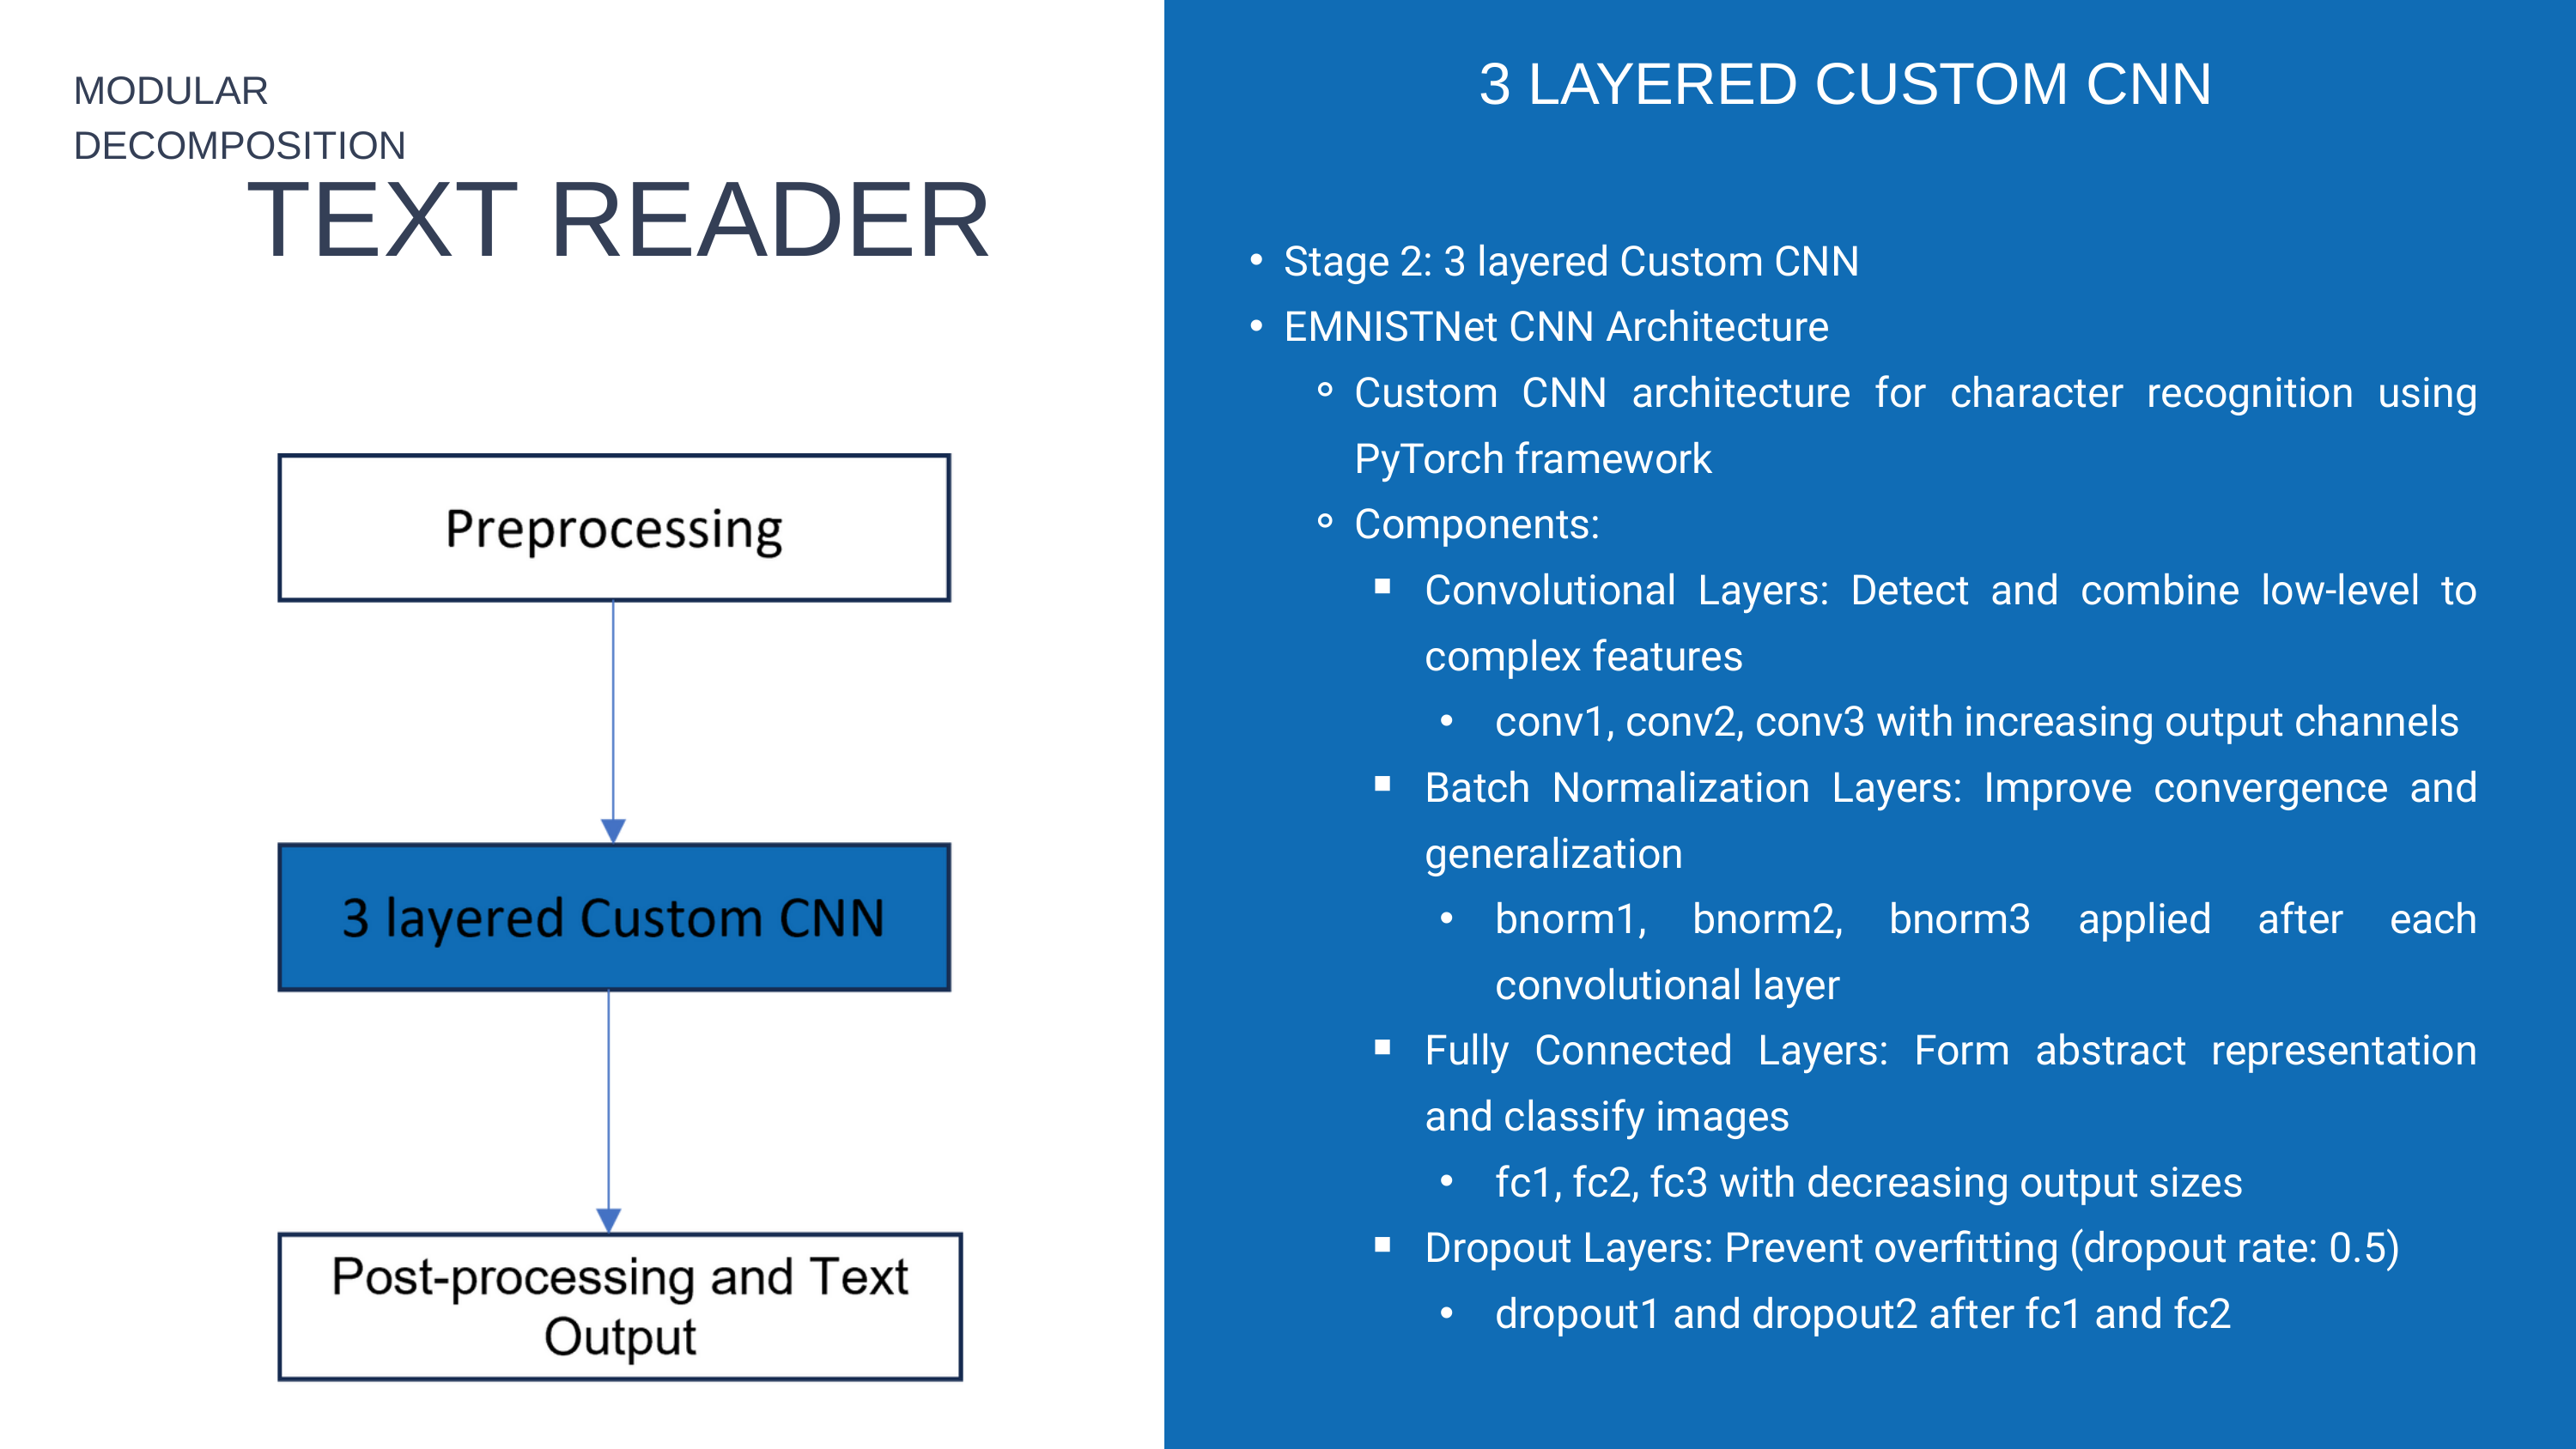

3 LAYERED CUSTOM CNN

MODULAR DECOMPOSITION
TEXT READER
Stage 2: 3 layered Custom CNN
EMNISTNet CNN Architecture
Custom CNN architecture for character recognition using PyTorch framework
Components:
Convolutional Layers: Detect and combine low-level to complex features
conv1, conv2, conv3 with increasing output channels
Batch Normalization Layers: Improve convergence and generalization
bnorm1, bnorm2, bnorm3 applied after each convolutional layer
Fully Connected Layers: Form abstract representation and classify images
fc1, fc2, fc3 with decreasing output sizes
Dropout Layers: Prevent overfitting (dropout rate: 0.5)
dropout1 and dropout2 after fc1 and fc2